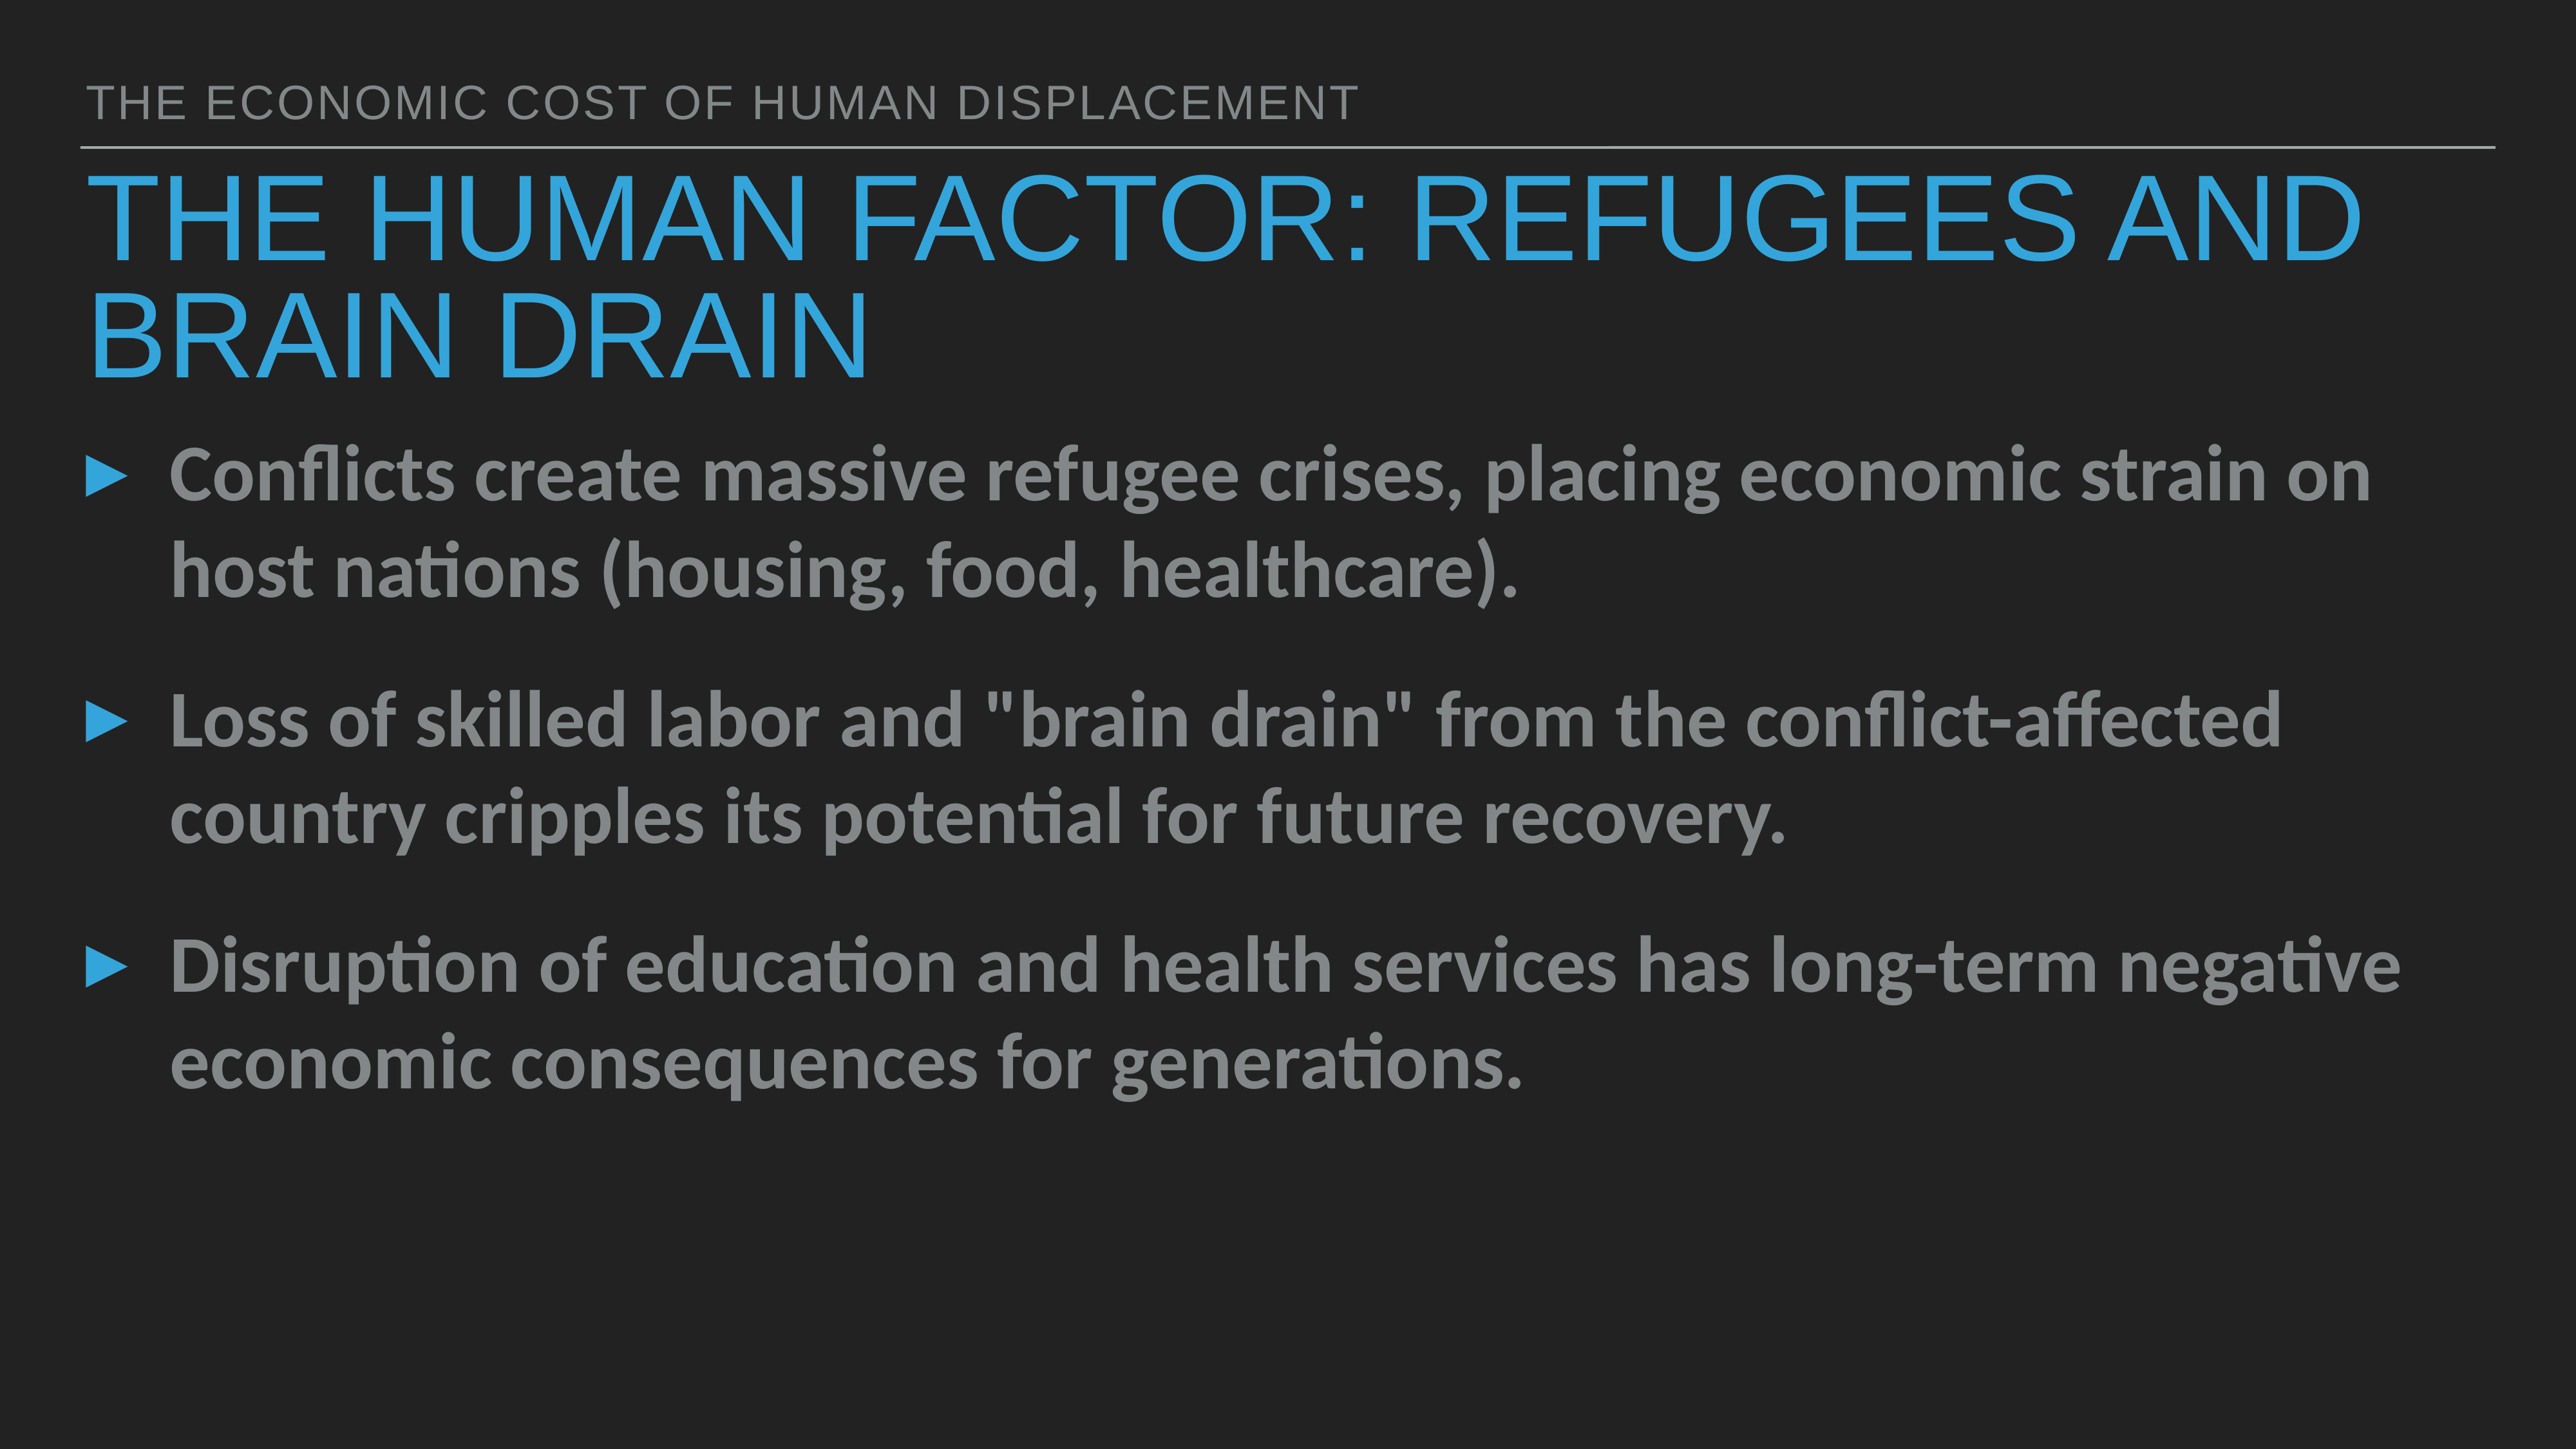

The Economic Cost of Human Displacement
# The Human Factor: Refugees and Brain Drain
Conflicts create massive refugee crises, placing economic strain on host nations (housing, food, healthcare).
Loss of skilled labor and "brain drain" from the conflict-affected country cripples its potential for future recovery.
Disruption of education and health services has long-term negative economic consequences for generations.